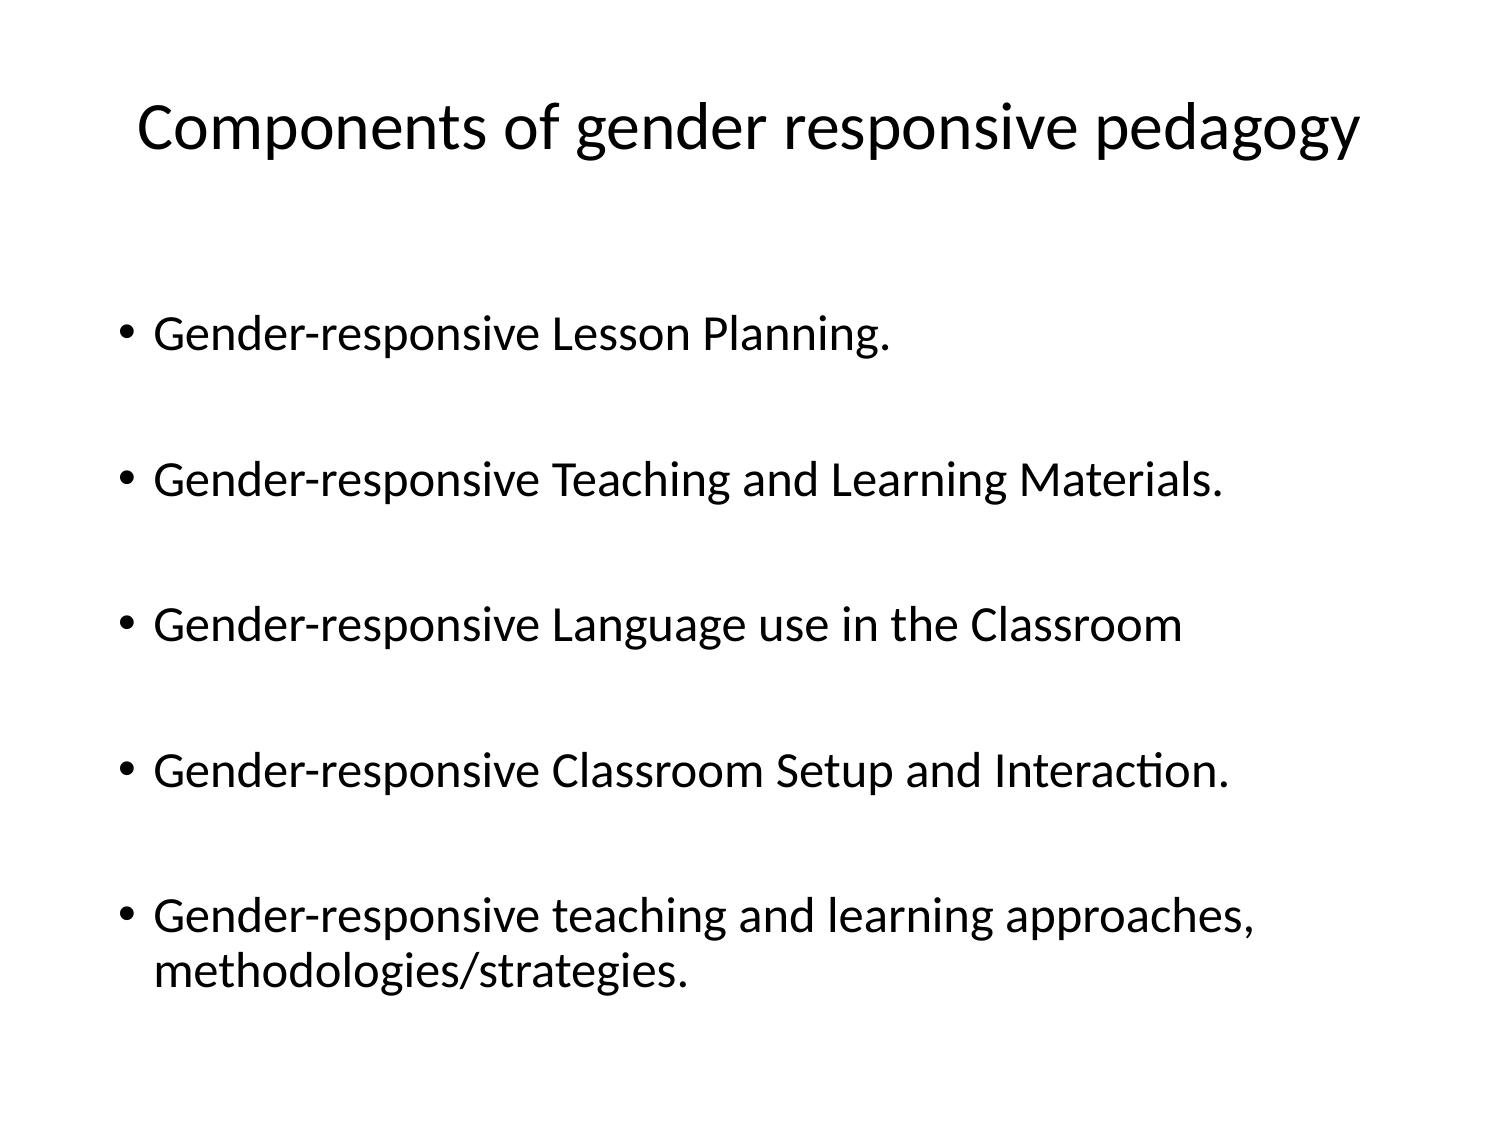

# Components of gender responsive pedagogy
Gender-responsive Lesson Planning.

Gender-responsive Teaching and Learning Materials.

Gender-responsive Language use in the Classroom

Gender-responsive Classroom Setup and Interaction.

Gender-responsive teaching and learning approaches, methodologies/strategies.